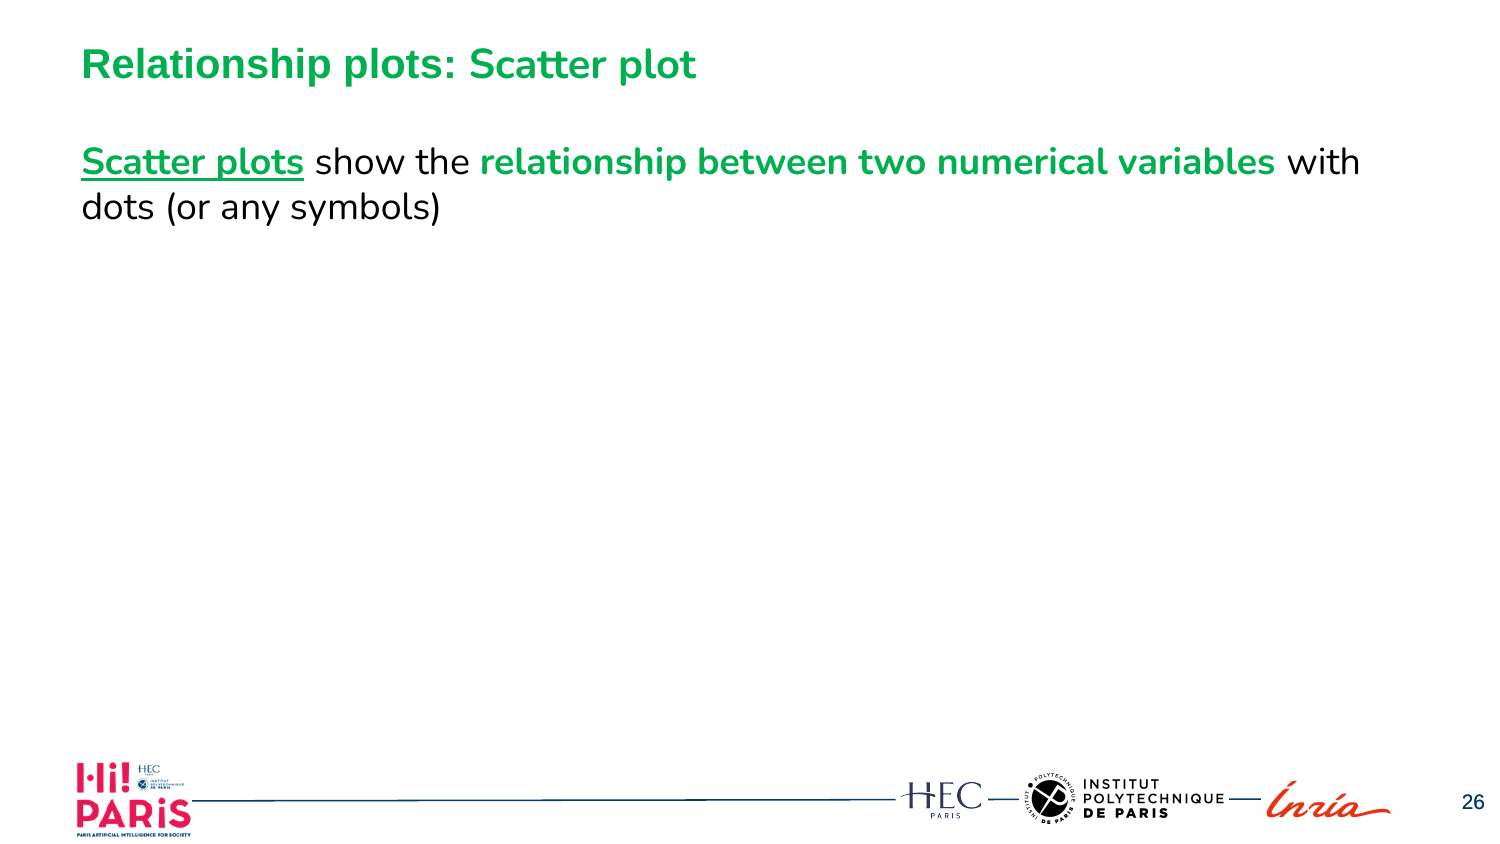

# Relationship plots: Scatter plot
Scatter plots show the relationship between two numerical variables with dots (or any symbols)